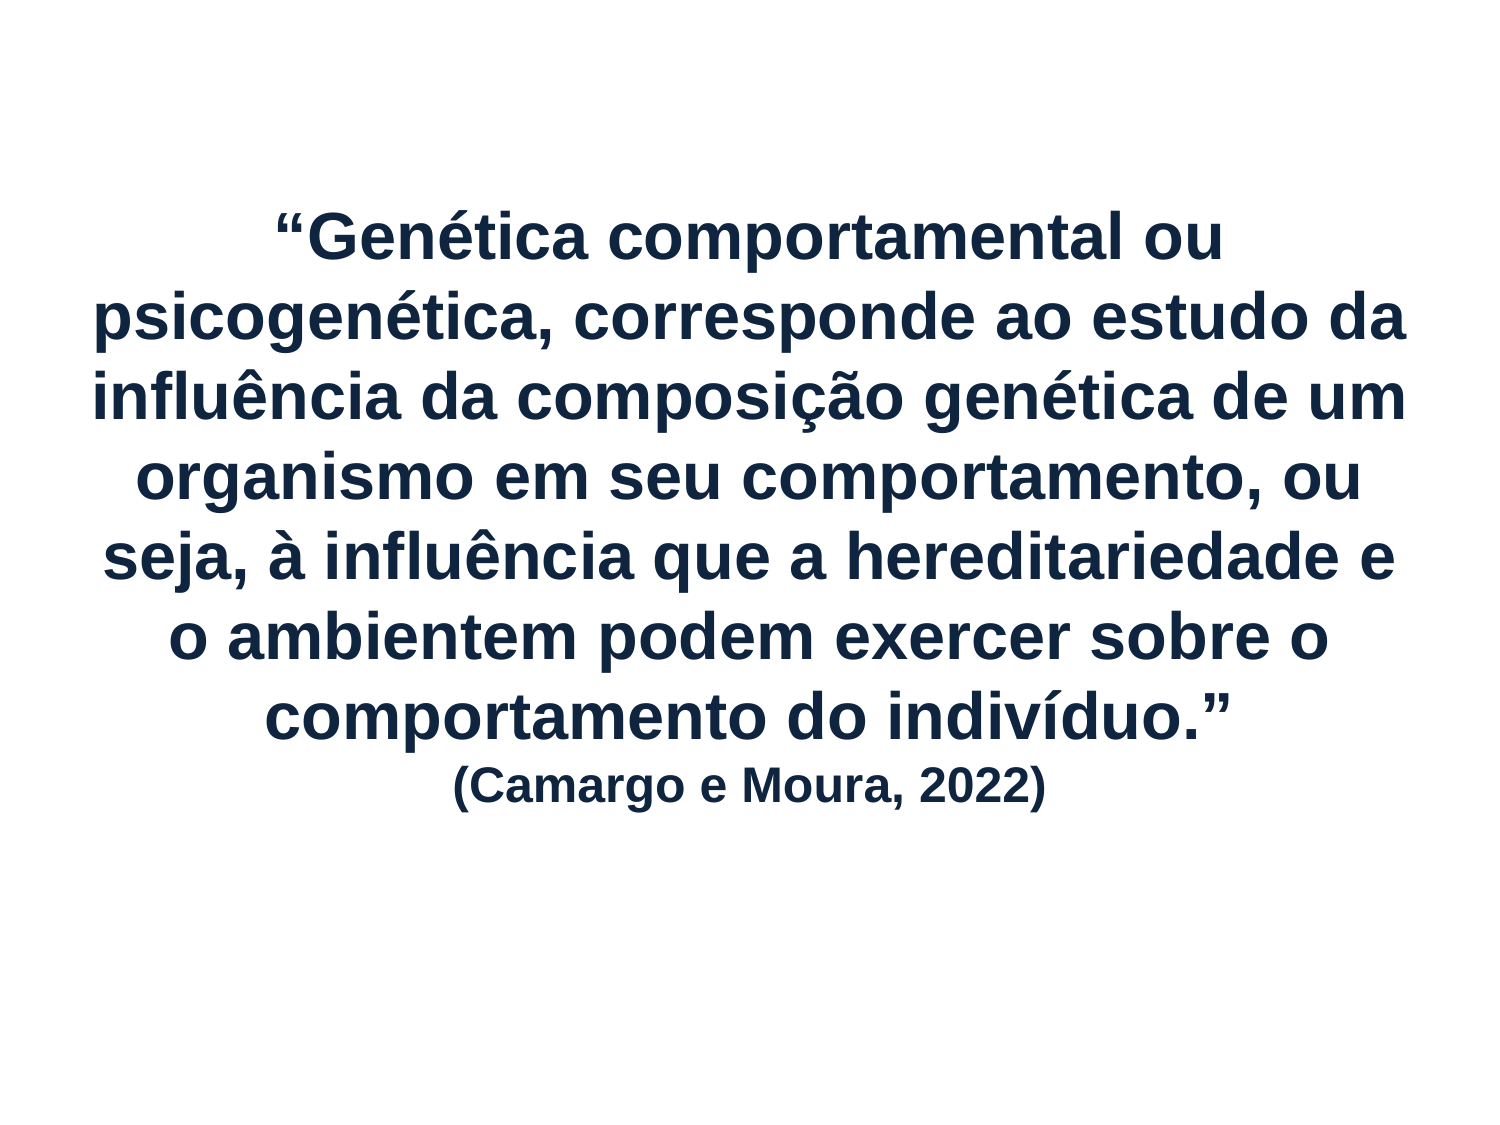

# “Genética comportamental ou psicogenética, corresponde ao estudo da influência da composição genética de um organismo em seu comportamento, ou seja, à influência que a hereditariedade e o ambientem podem exercer sobre o comportamento do indivíduo.” (Camargo e Moura, 2022)